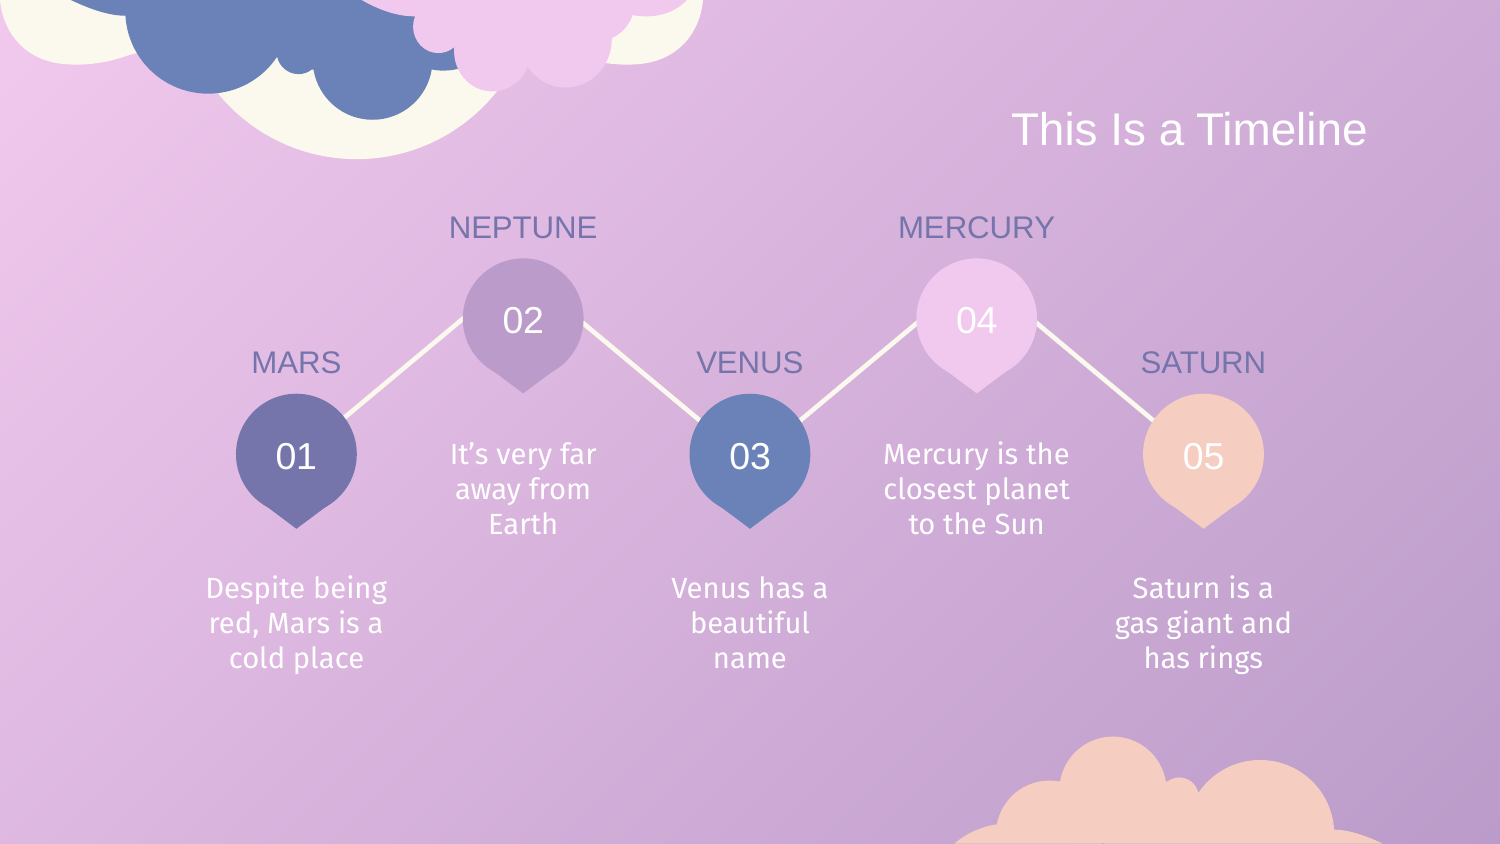

# This Is a Timeline
NEPTUNE
MERCURY

02
04
MARS
VENUS
SATURN

It’s very far away from Earth
Mercury is the closest planet to the Sun
01
03
05
Despite being red, Mars is a cold place

Venus has a beautiful name
Saturn is a gas giant and has rings